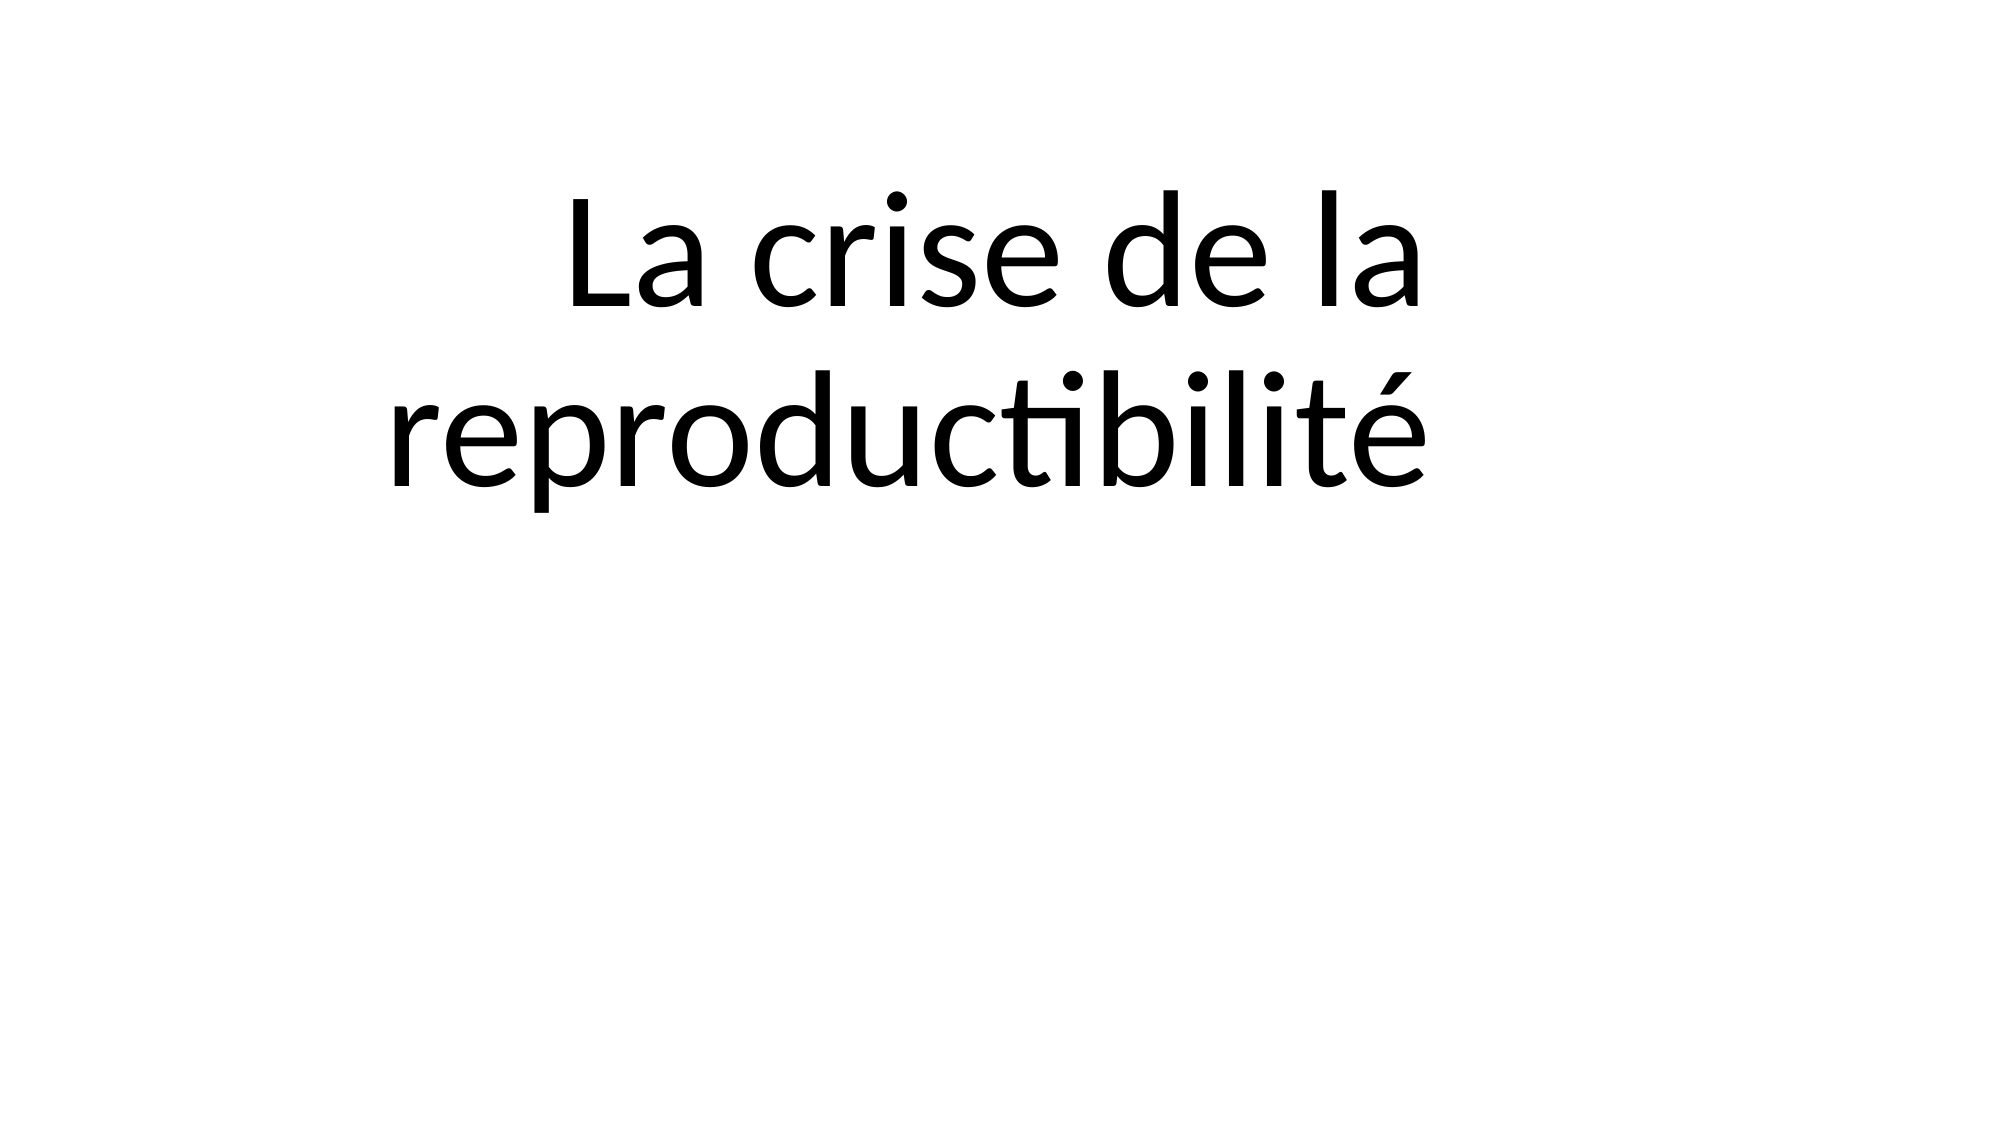

# La crise de la reproductibilité et comment vous pouvez aider